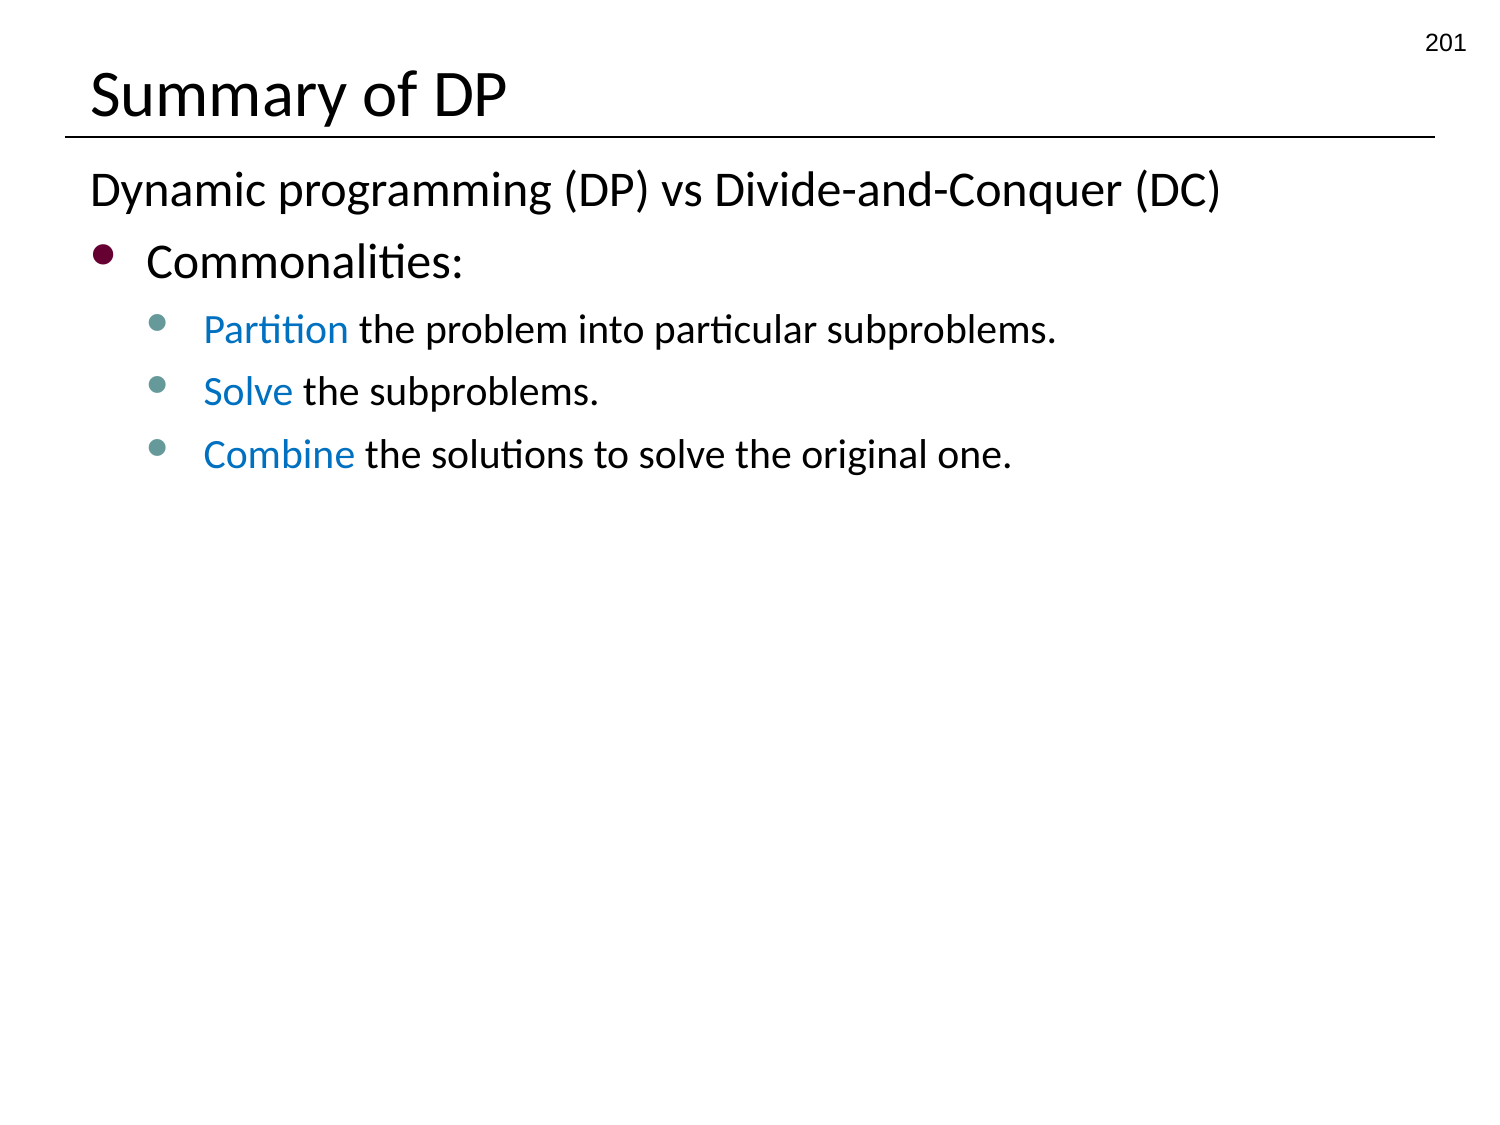

201
# Summary of DP
Dynamic programming (DP) vs Divide-and-Conquer (DC)
Commonalities:
Partition the problem into particular subproblems.
Solve the subproblems.
Combine the solutions to solve the original one.